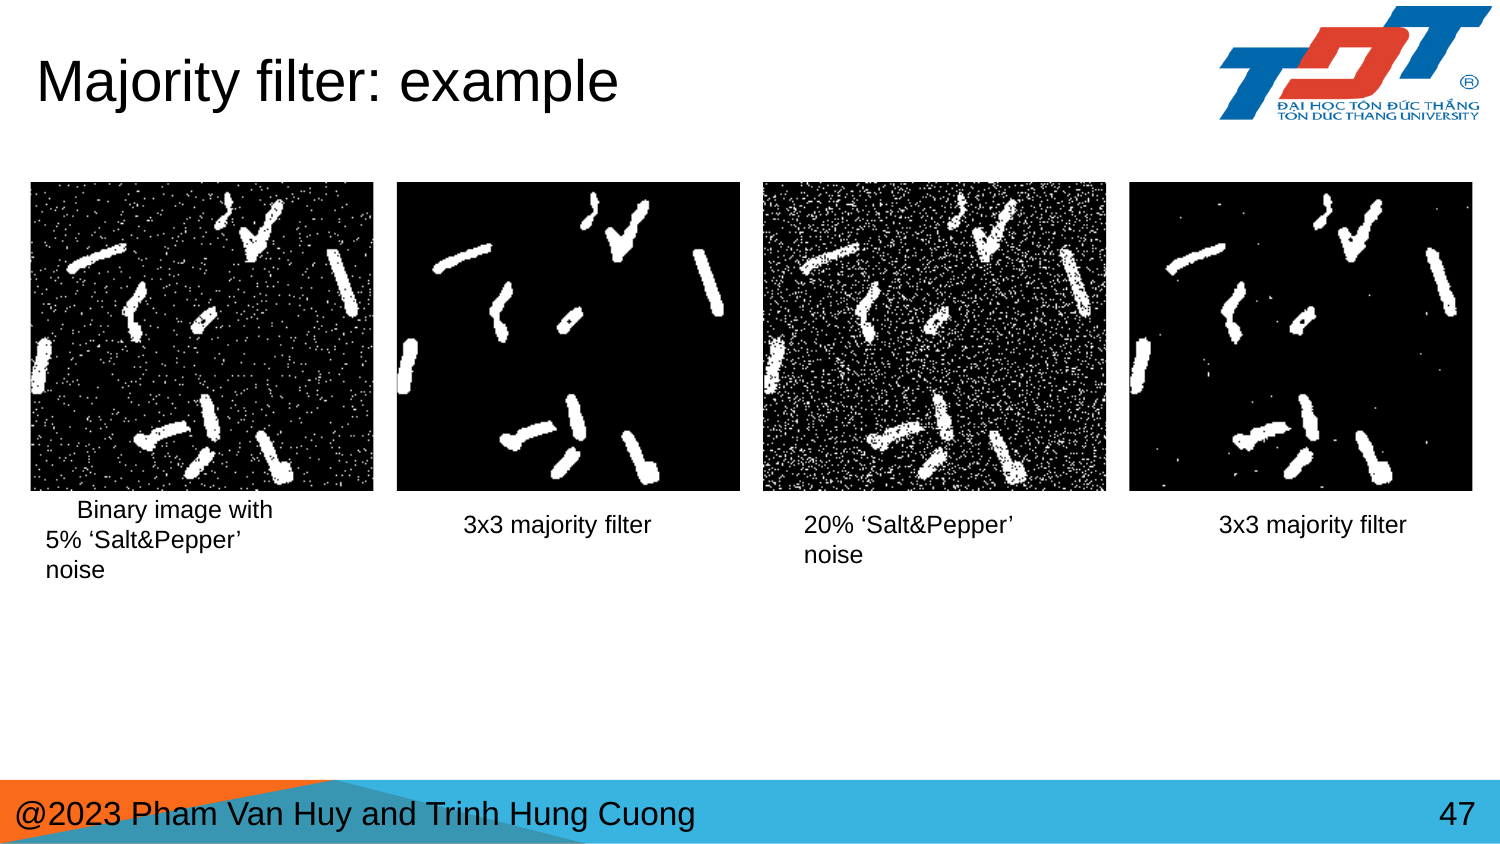

# Majority filter: example

Binary image with  5% ‘Salt&Pepper’ noise
3x3 majority filter
20% ‘Salt&Pepper’ noise
3x3 majority filter